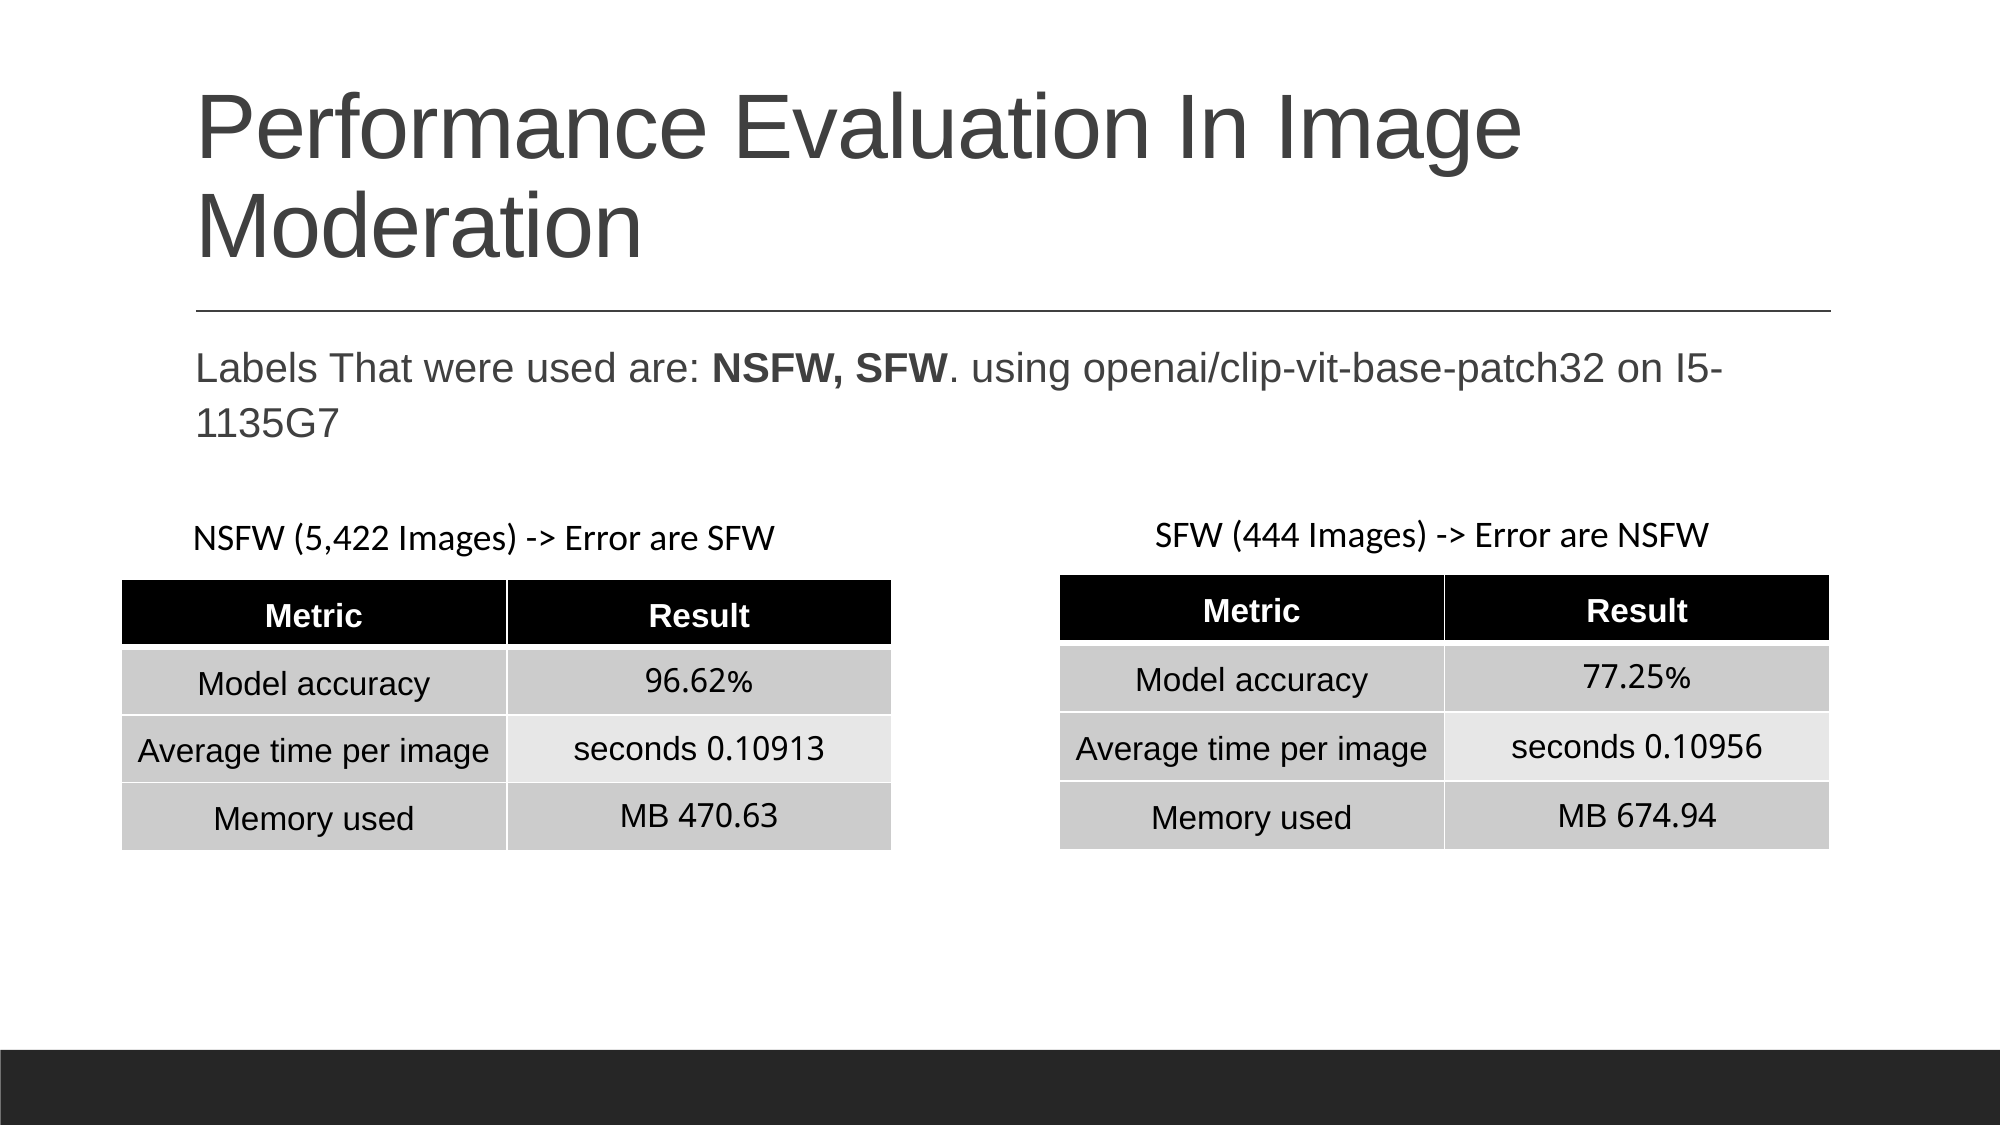

# Performance Evaluation In Image Moderation
Labels That were used are: NSFW, SFW. using openai/clip-vit-base-patch32 on I5-1135G7
SFW (444 Images) -> Error are NSFW
NSFW (5,422 Images) -> Error are SFW
| Metric | Result |
| --- | --- |
| Model accuracy | 77.25% |
| Average time per image | 0.10956 seconds |
| Memory used | 674.94 MB |
| Metric | Result |
| --- | --- |
| Model accuracy | 96.62% |
| Average time per image | 0.10913 seconds |
| Memory used | 470.63 MB |